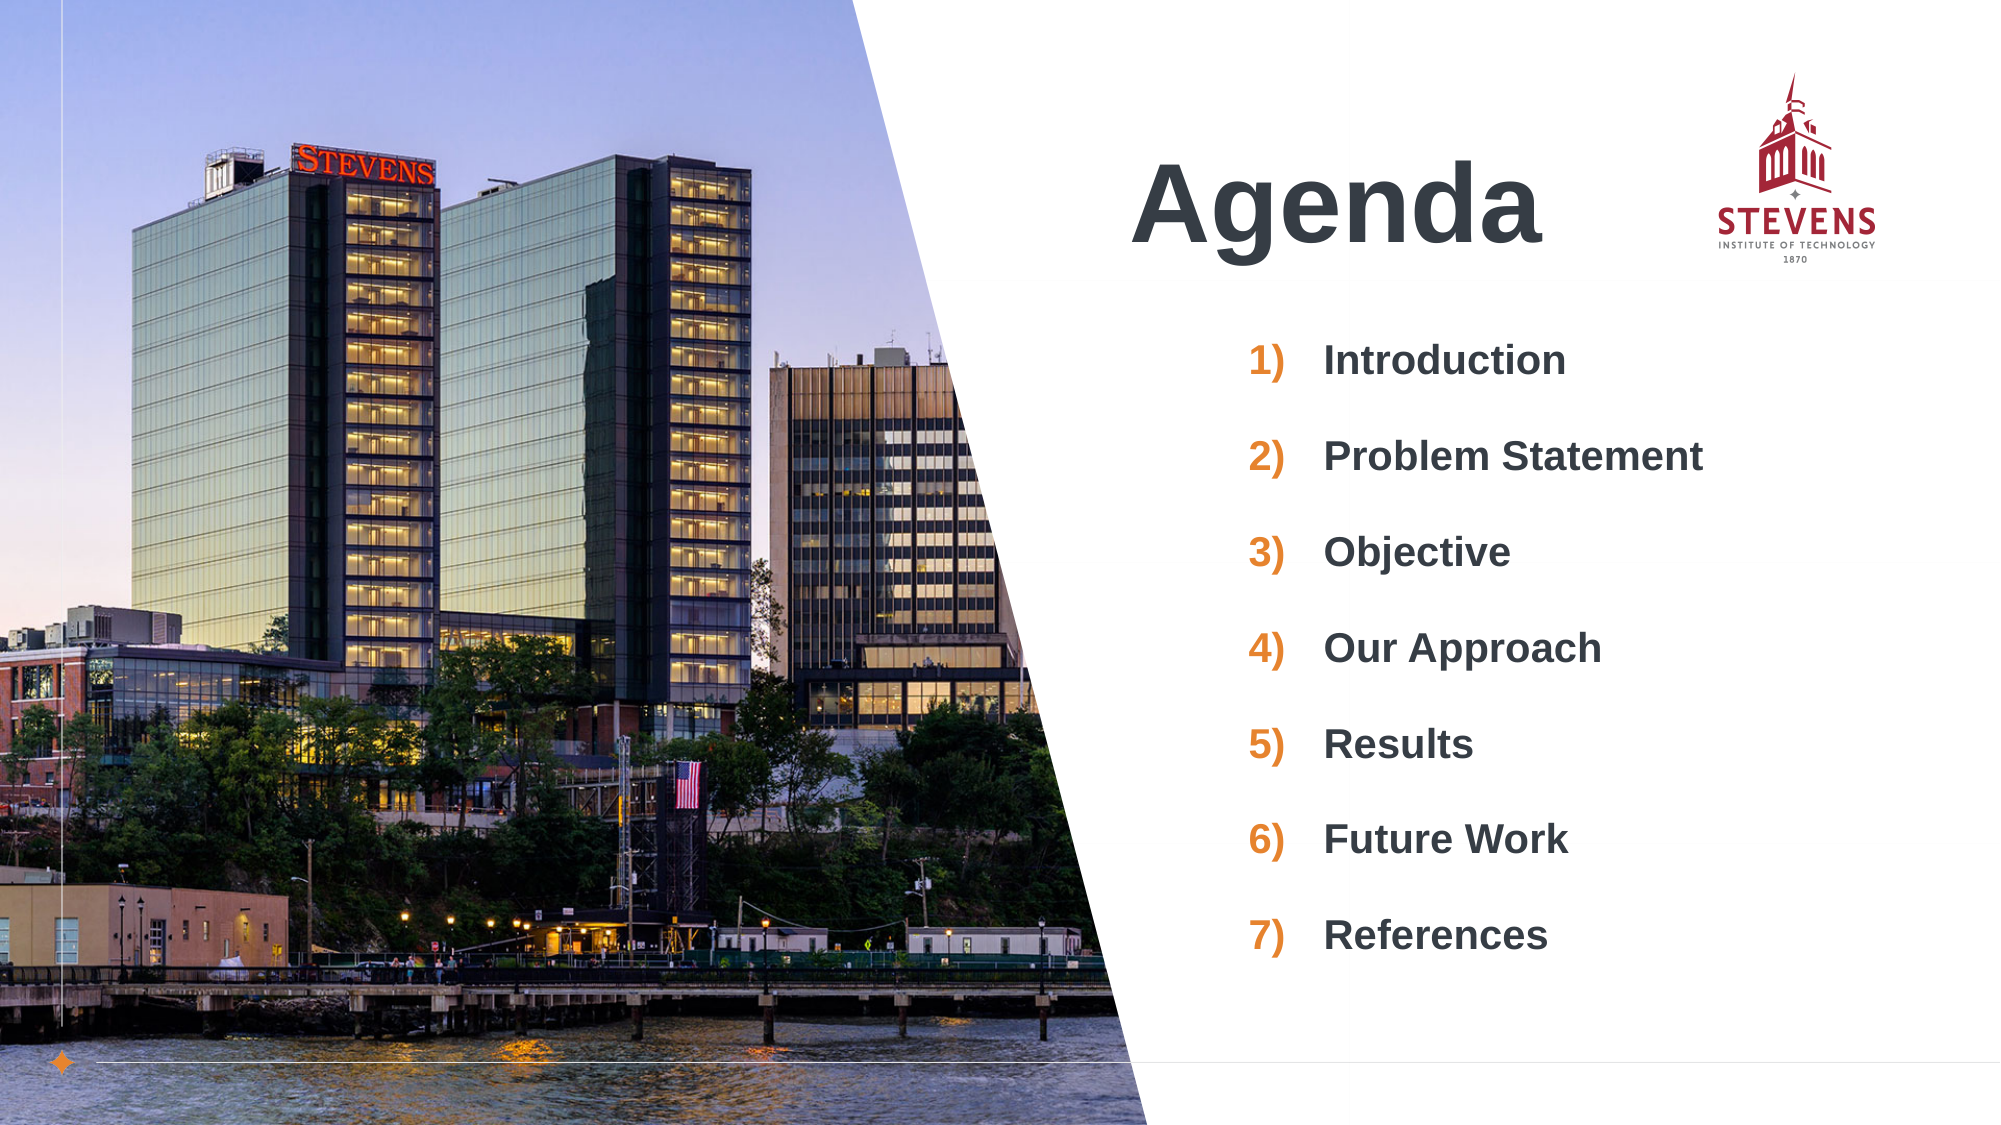

# Agenda
Introduction
Problem Statement
Objective
Our Approach
Results
Future Work
References